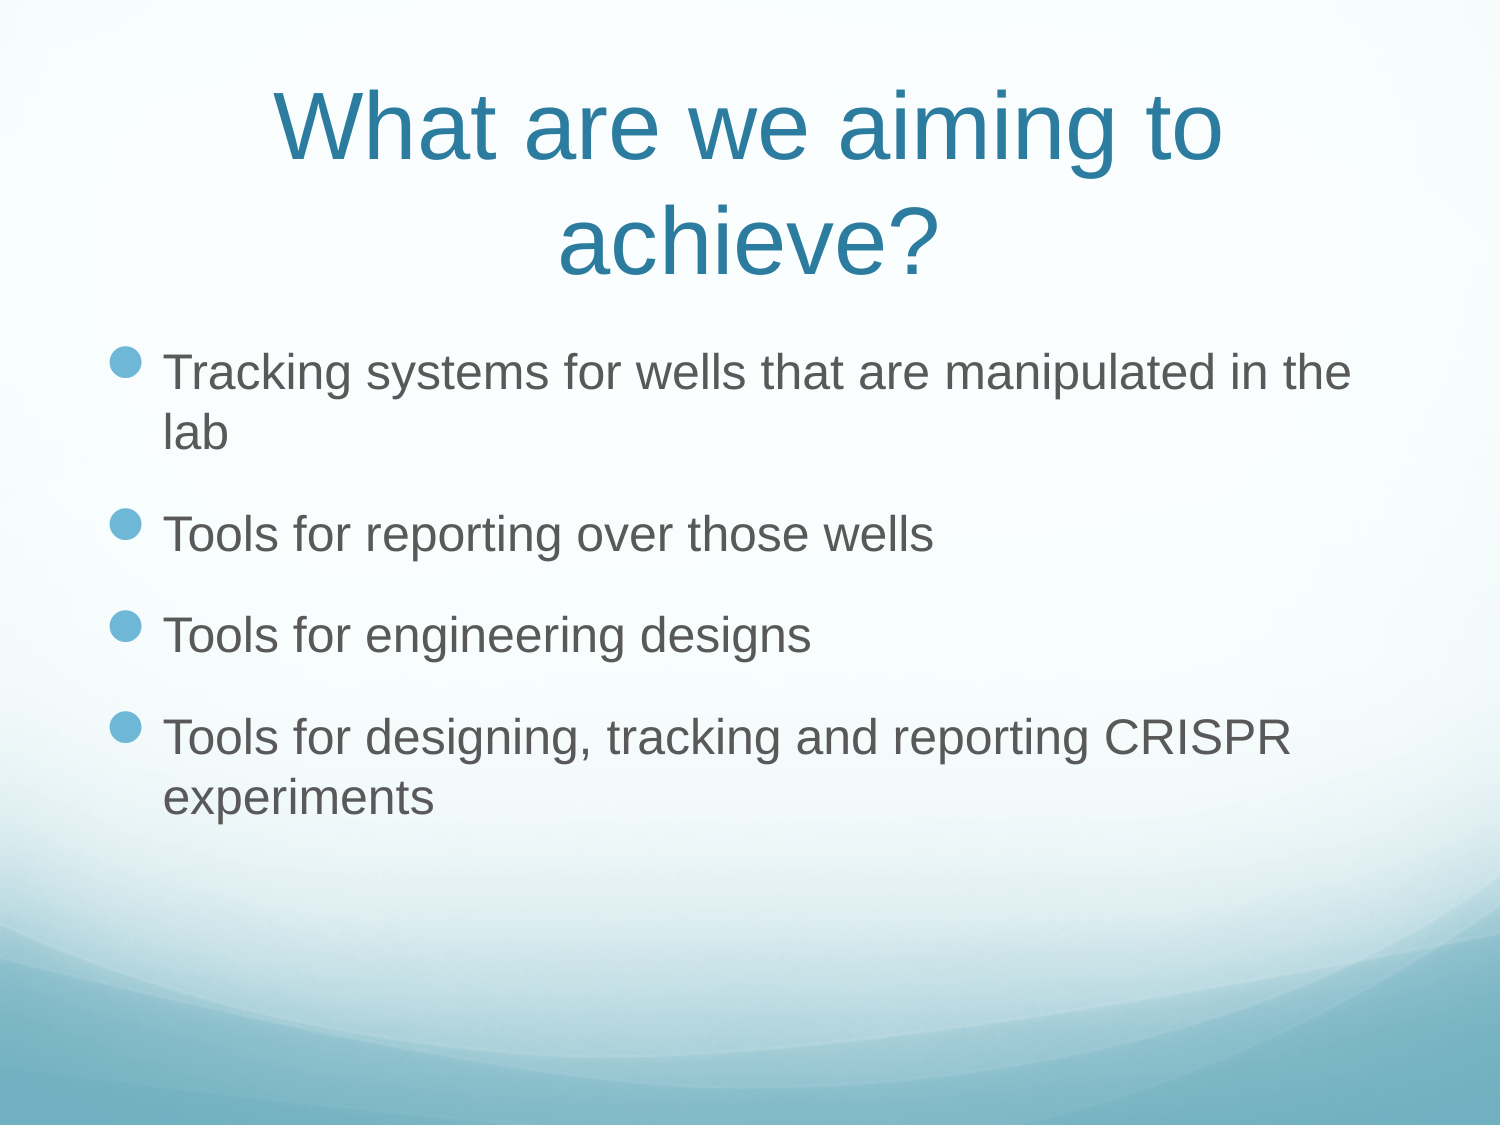

# What are we aiming to achieve?
Tracking systems for wells that are manipulated in the lab
Tools for reporting over those wells
Tools for engineering designs
Tools for designing, tracking and reporting CRISPR experiments